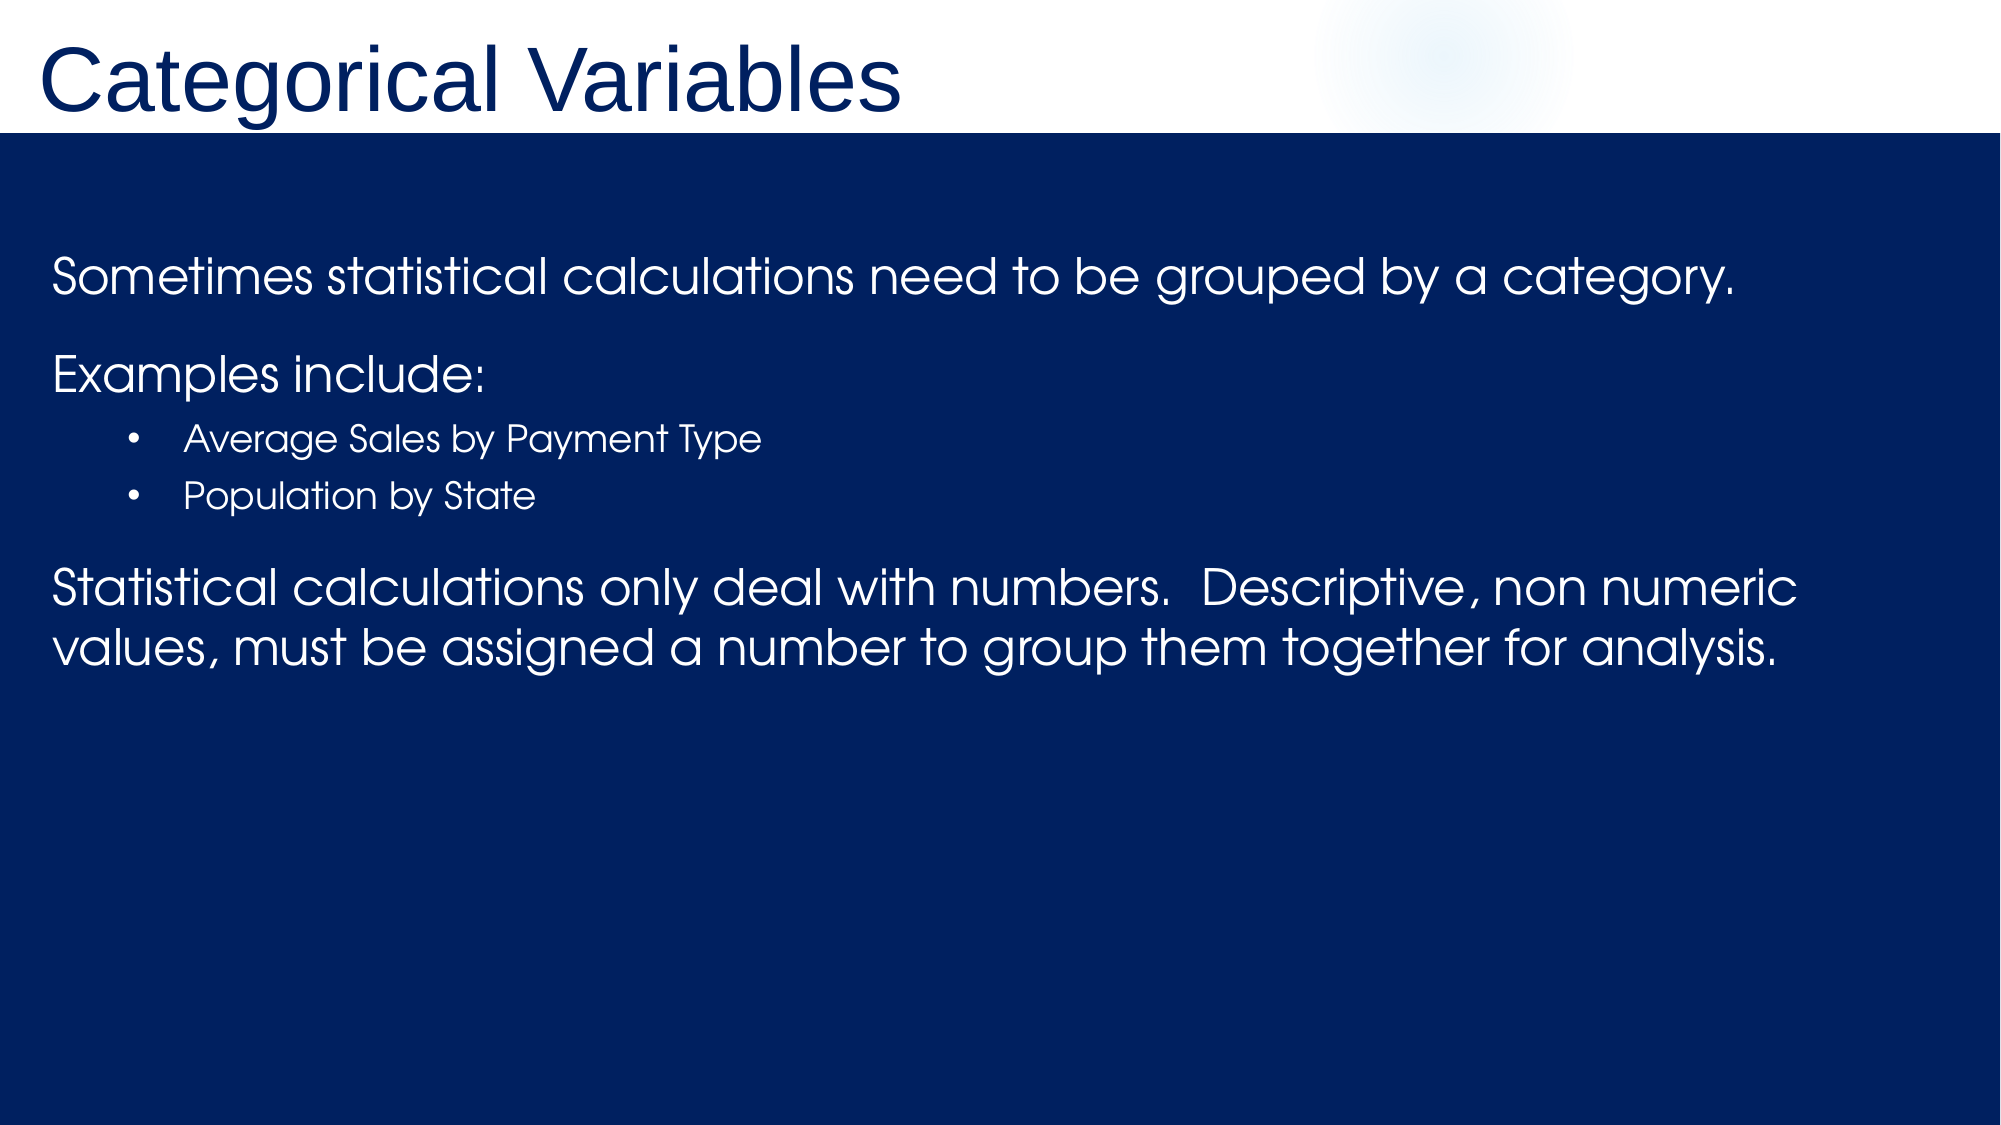

# Categorical Variables
Sometimes statistical calculations need to be grouped by a category.
Examples include:
Average Sales by Payment Type
Population by State
Statistical calculations only deal with numbers.  Descriptive, non numeric values, must be assigned a number to group them together for analysis.